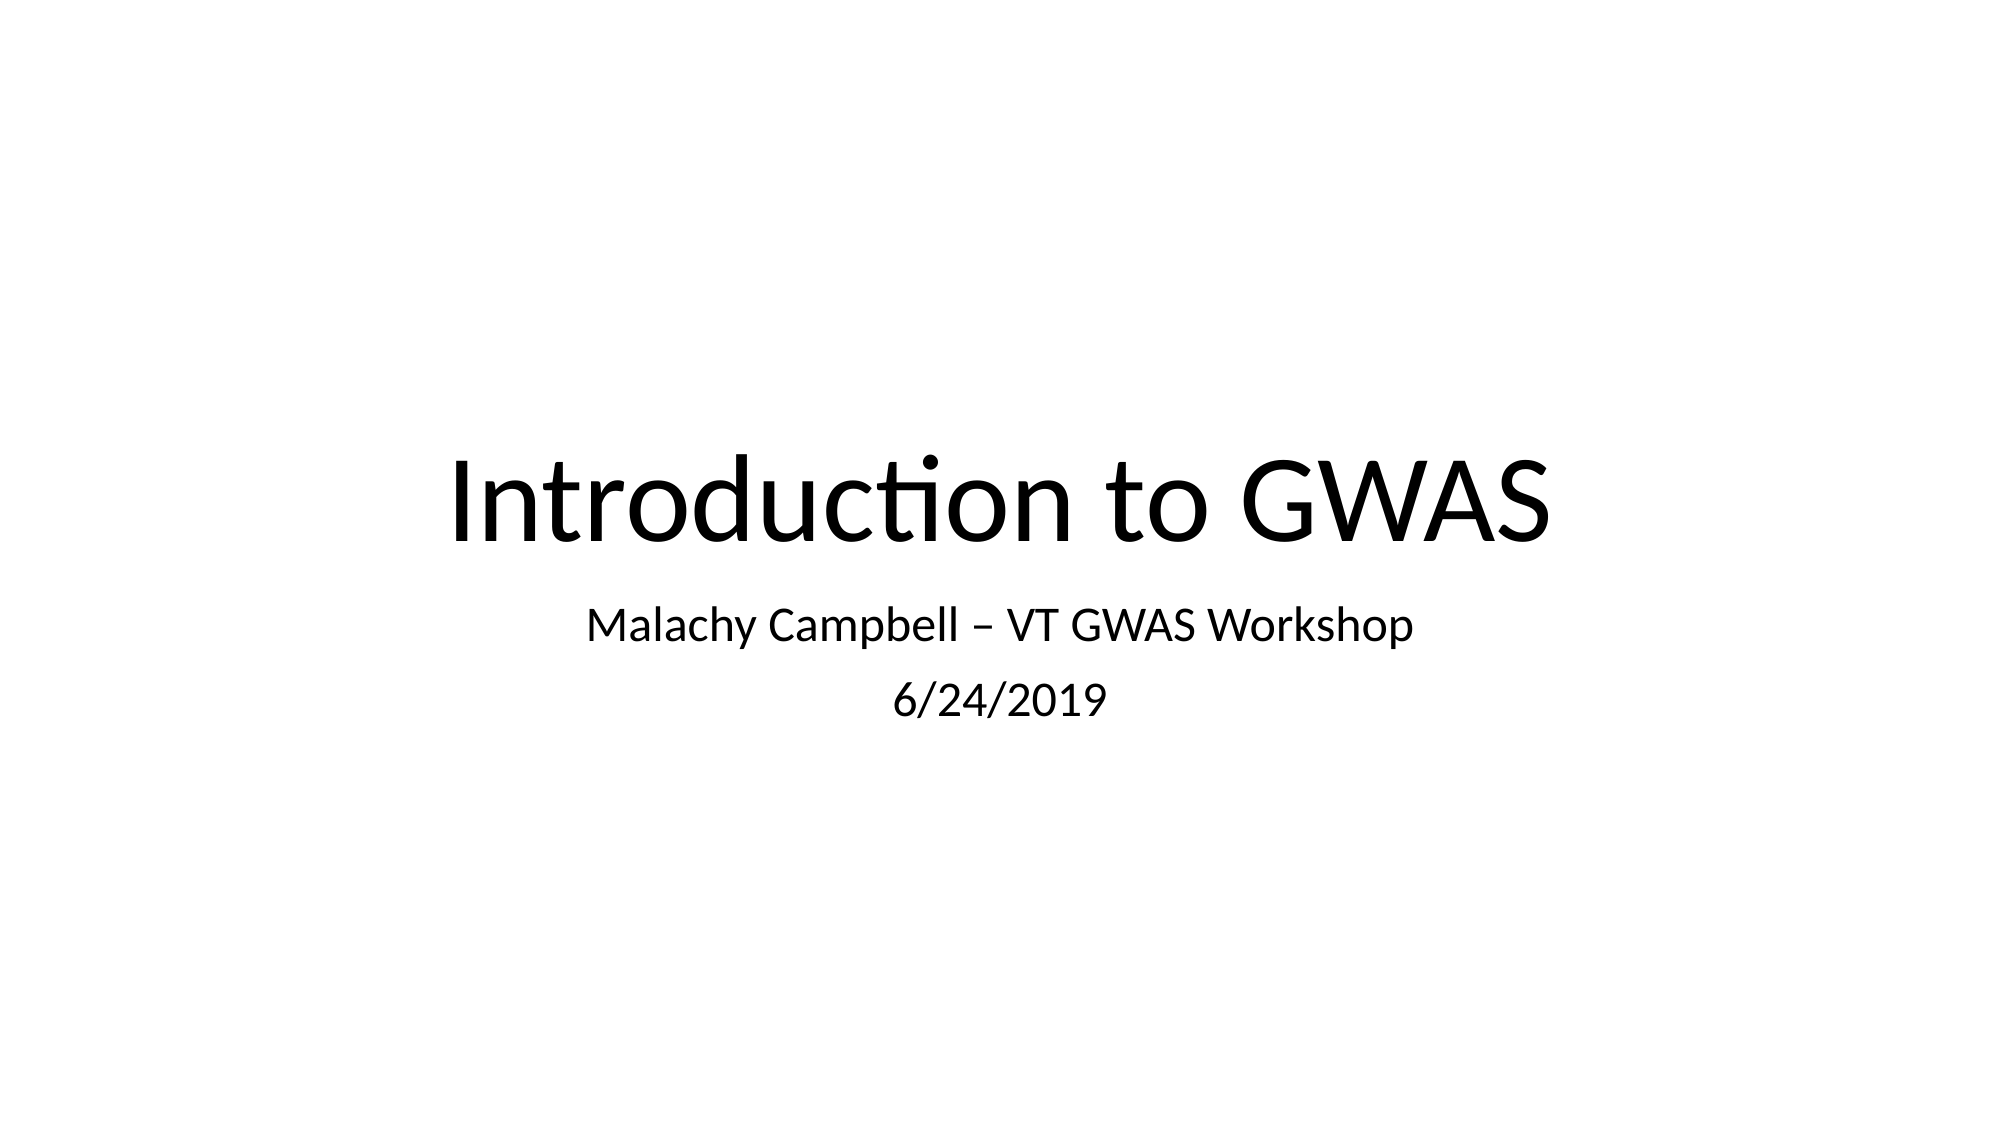

# Introduction to GWAS
Malachy Campbell – VT GWAS Workshop
6/24/2019